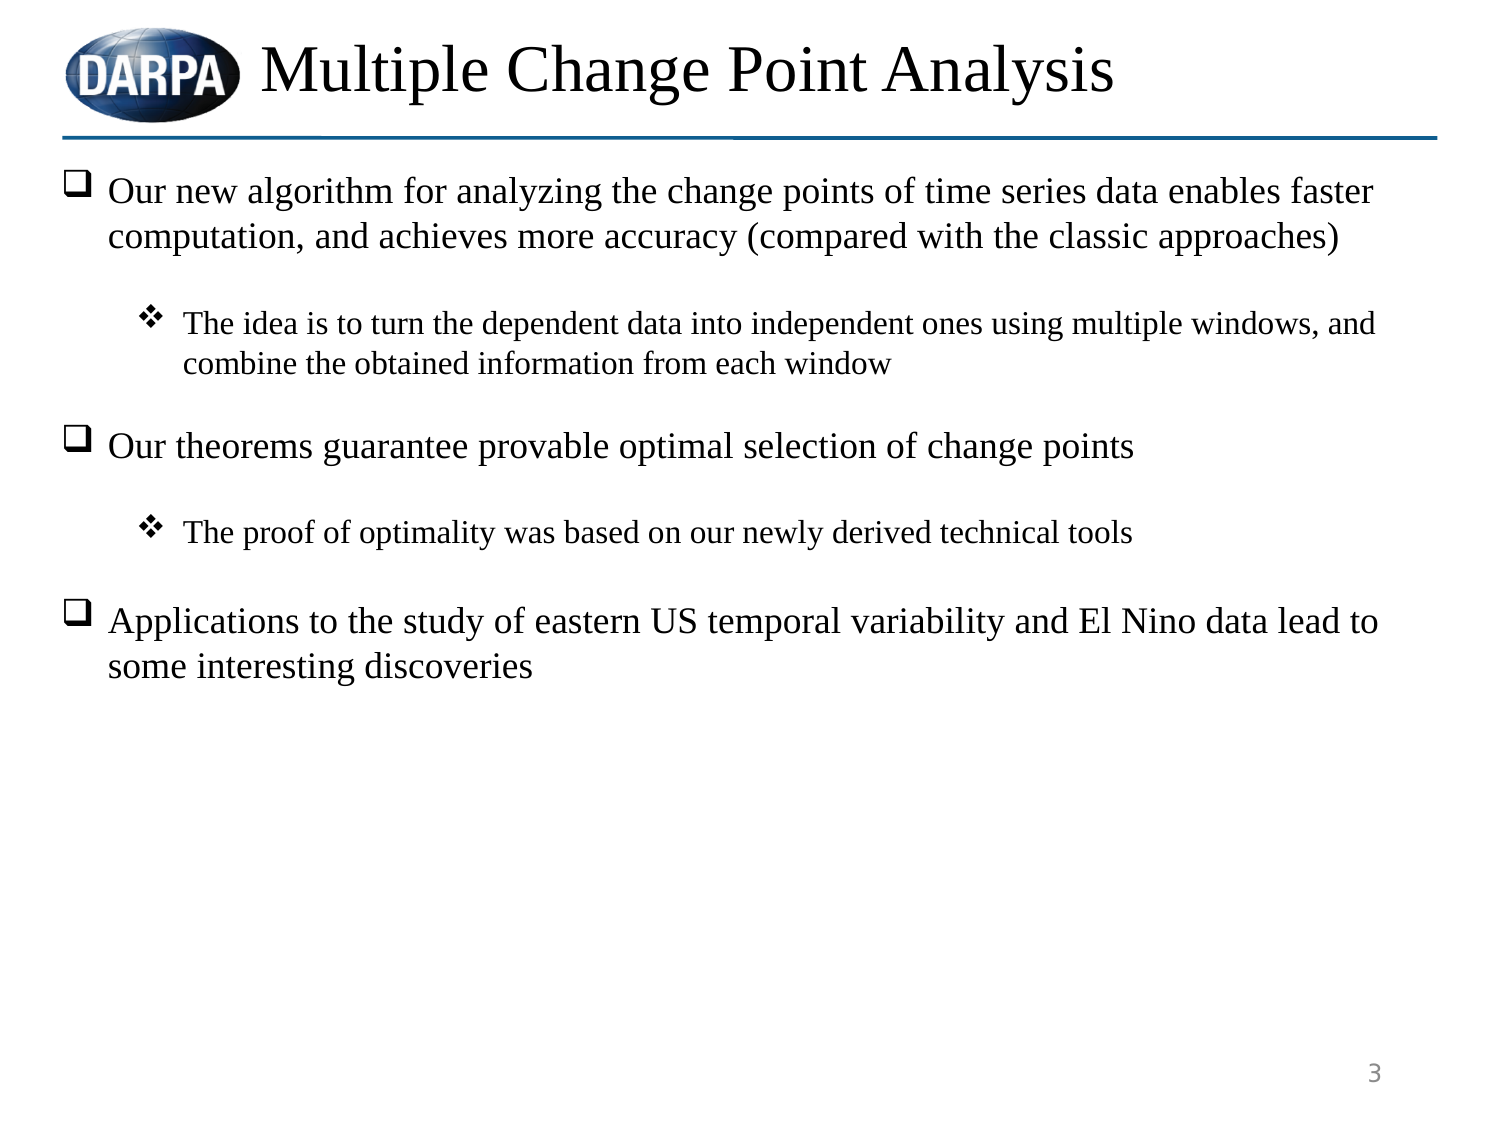

Multiple Change Point Analysis
#
Our new algorithm for analyzing the change points of time series data enables faster computation, and achieves more accuracy (compared with the classic approaches)

The idea is to turn the dependent data into independent ones using multiple windows, and combine the obtained information from each window

Our theorems guarantee provable optimal selection of change points

The proof of optimality was based on our newly derived technical tools

Applications to the study of eastern US temporal variability and El Nino data lead to some interesting discoveries

3